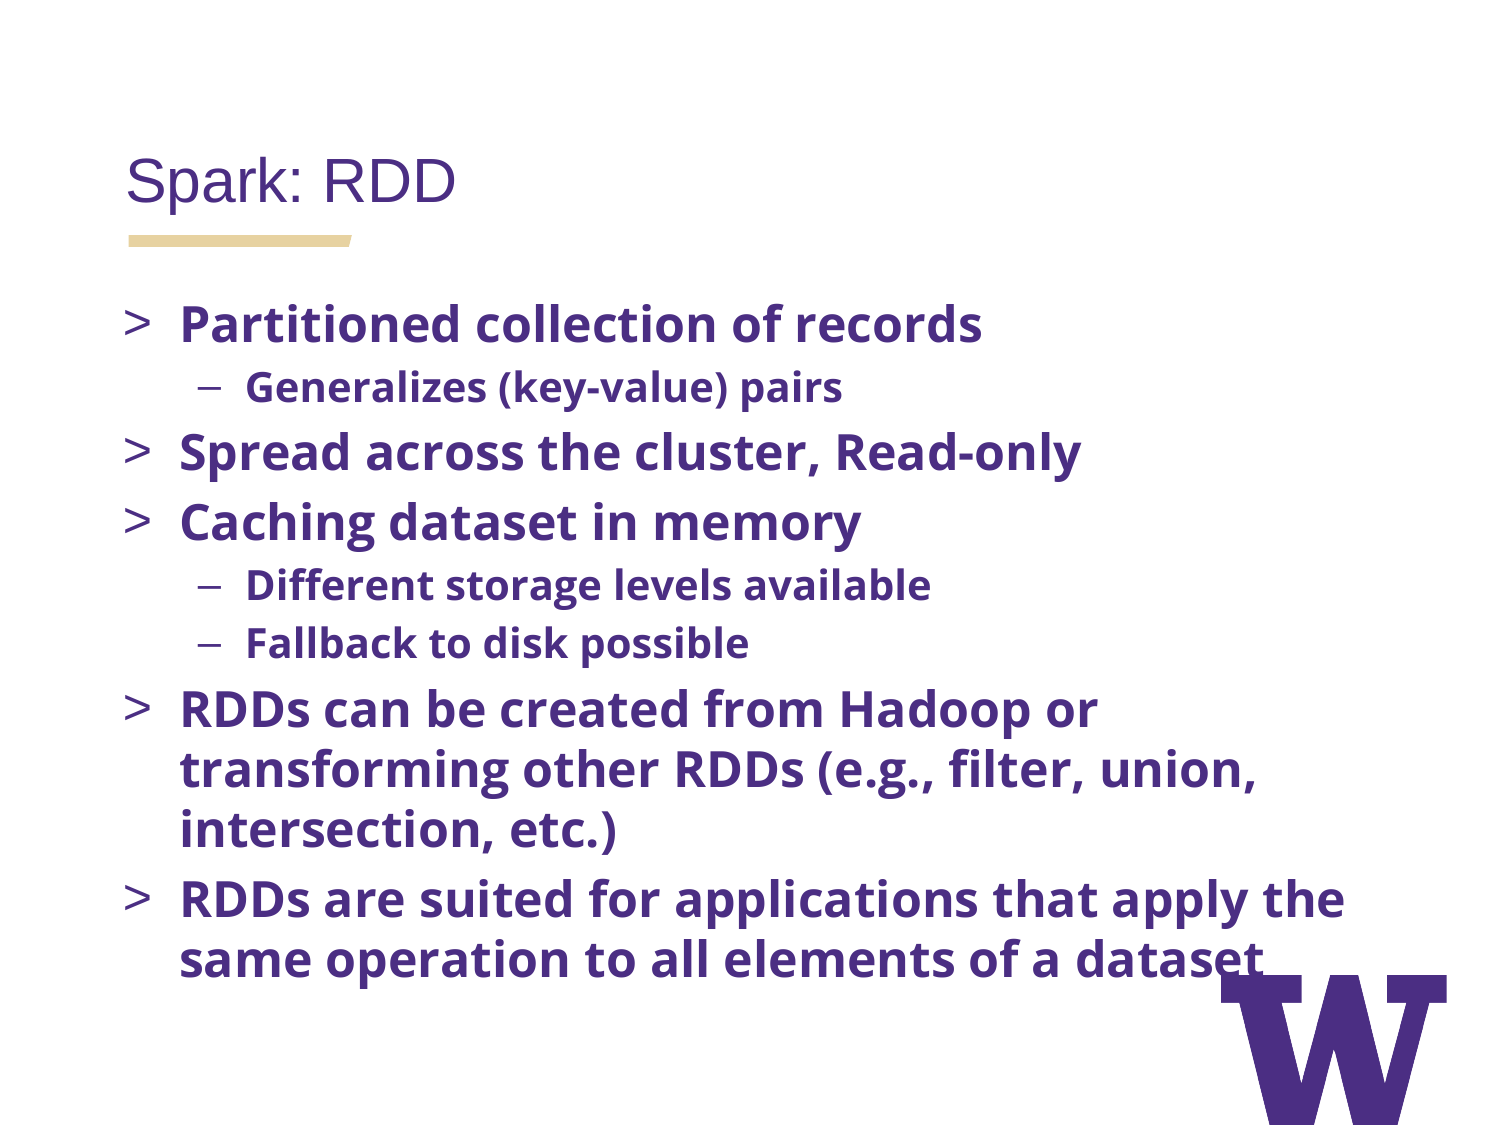

Spark: RDD
Partitioned collection of records
Generalizes (key-value) pairs
Spread across the cluster, Read-only
Caching dataset in memory
Different storage levels available
Fallback to disk possible
RDDs can be created from Hadoop or transforming other RDDs (e.g., filter, union, intersection, etc.)
RDDs are suited for applications that apply the same operation to all elements of a dataset